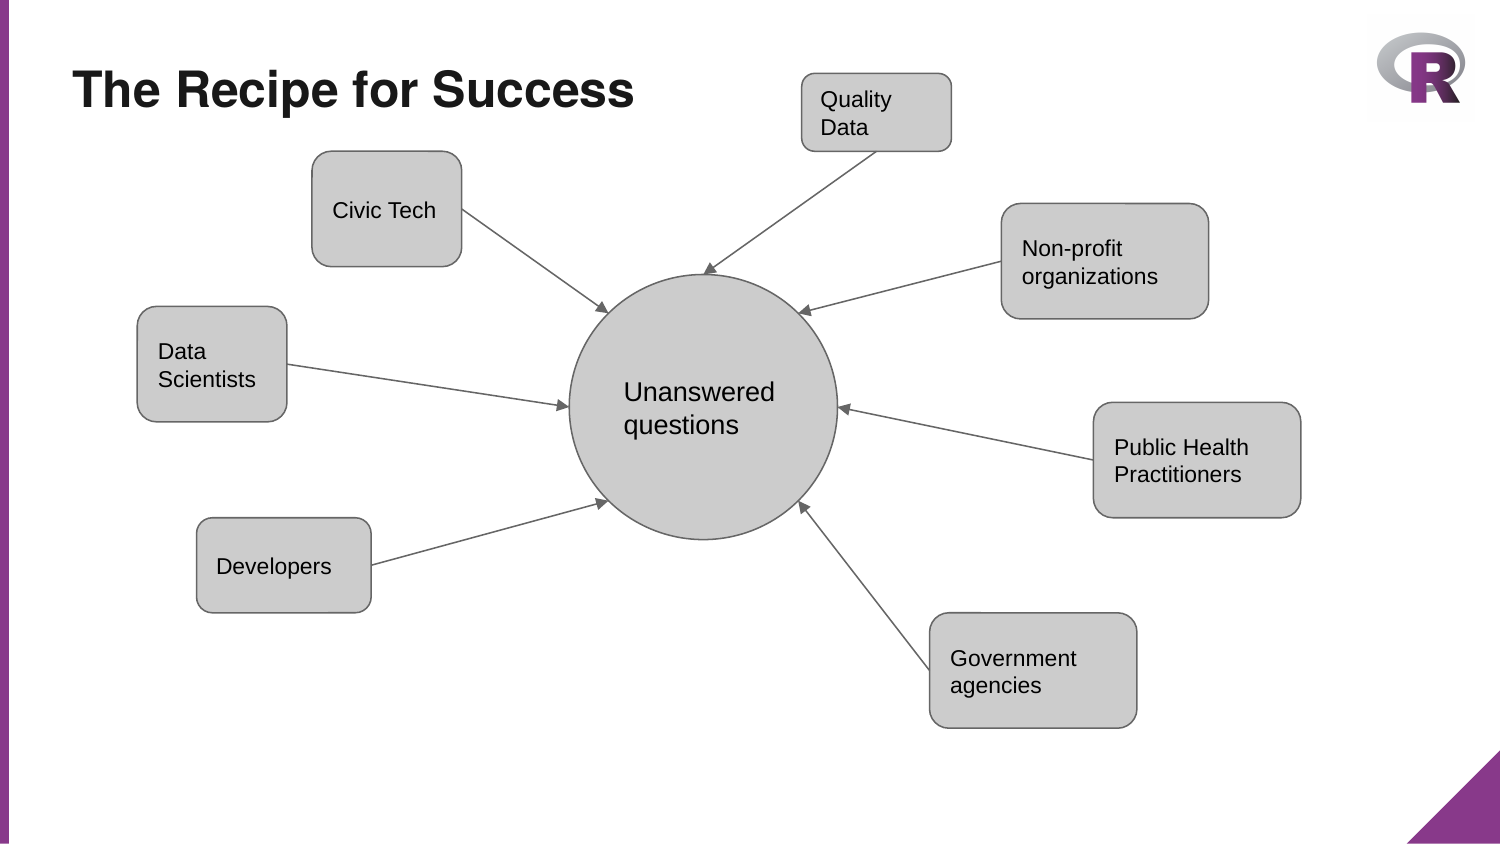

# The Recipe for Success

Quality Data
Civic Tech
Non-profit organizations
Unanswered questions
Data Scientists
Public Health Practitioners
Developers
Government agencies